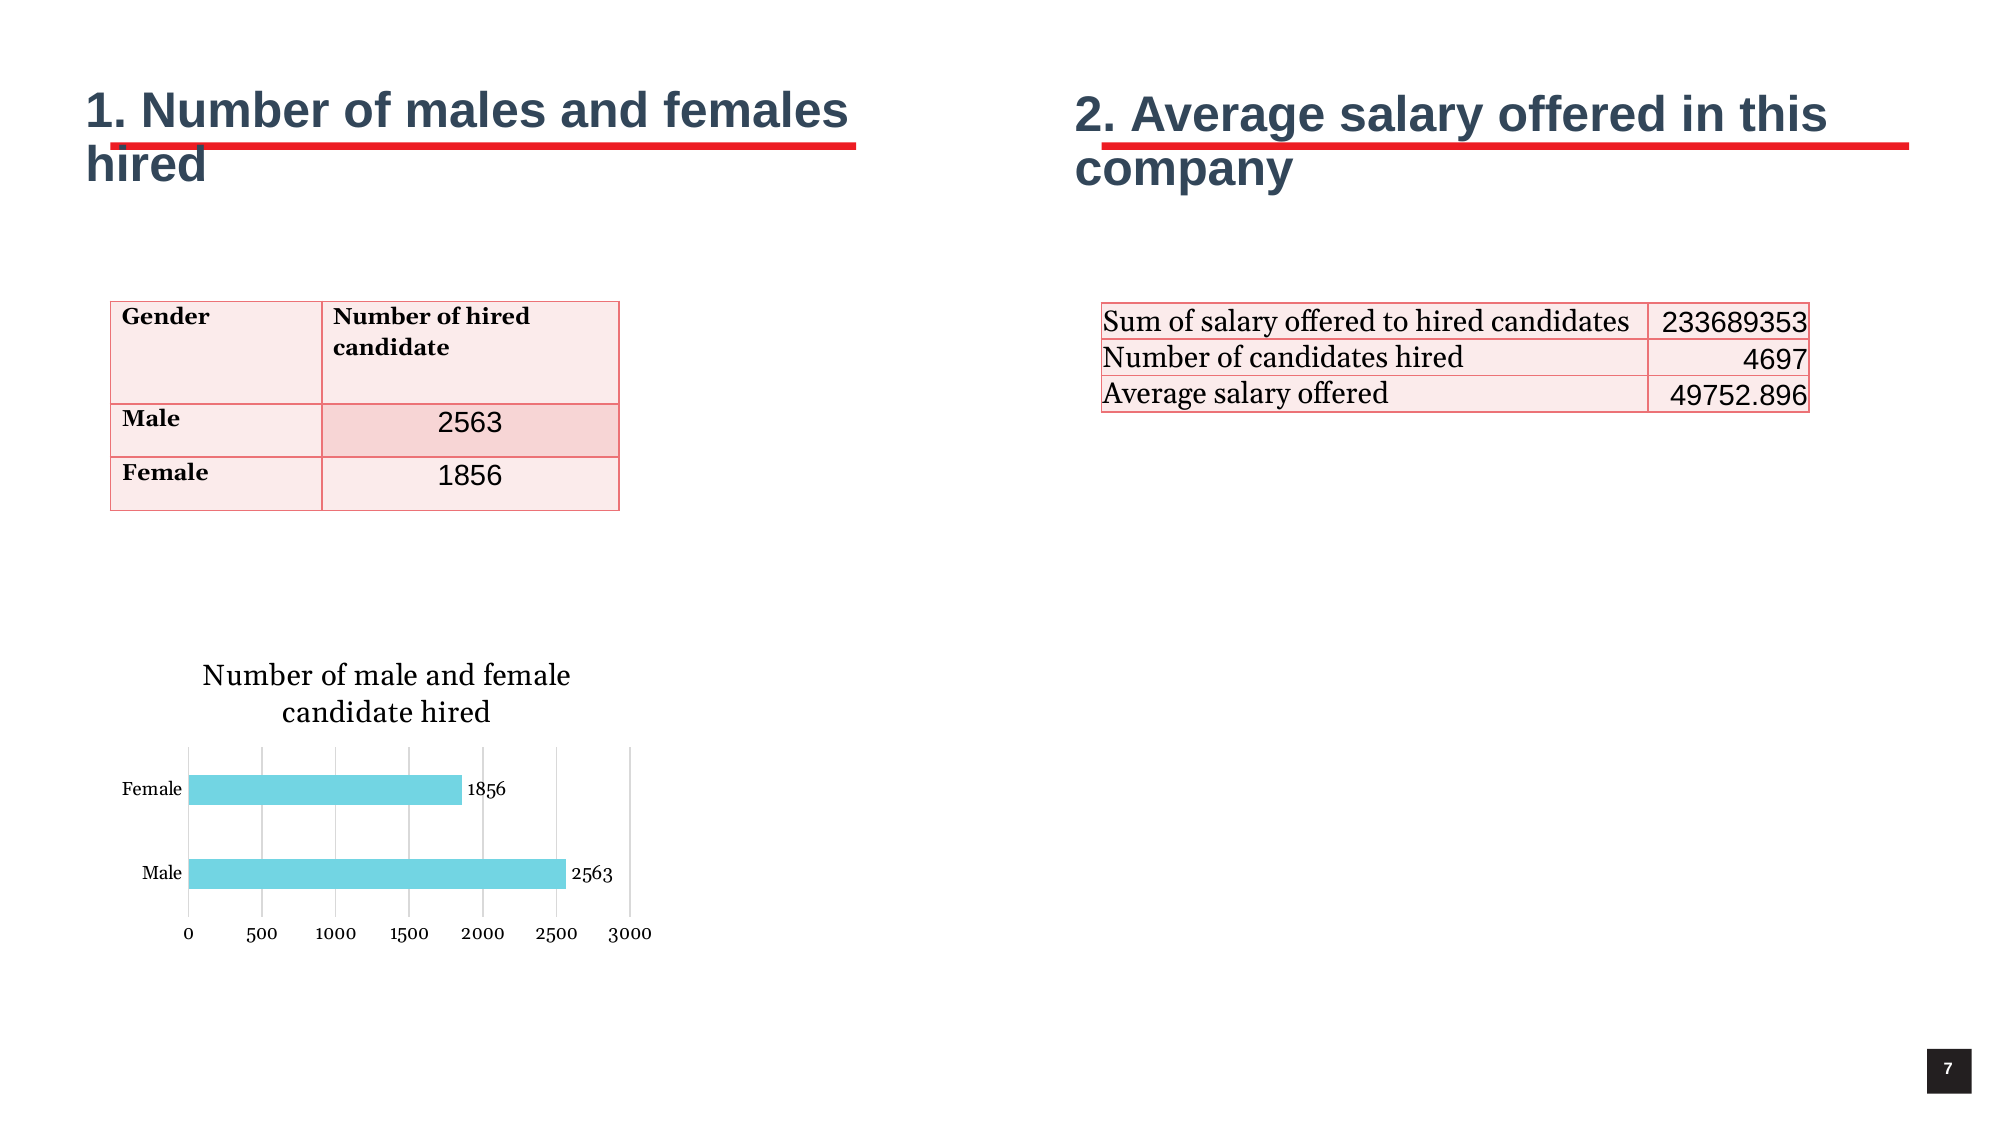

DATA DRIVEN SLIDE
# 1. Number of males and females hired
2. Average salary offered in this company
| Gender | Number of hired candidate |
| --- | --- |
| Male | 2563 |
| Female | 1856 |
| Sum of salary offered to hired candidates | 233689353 |
| --- | --- |
| Number of candidates hired | 4697 |
| Average salary offered | 49752.896 |

### Chart: Number of male and female candidate hired

| Category | Column2 |
|---|---|
| Male | 2563.0 |
| Female | 1856.0 |
7